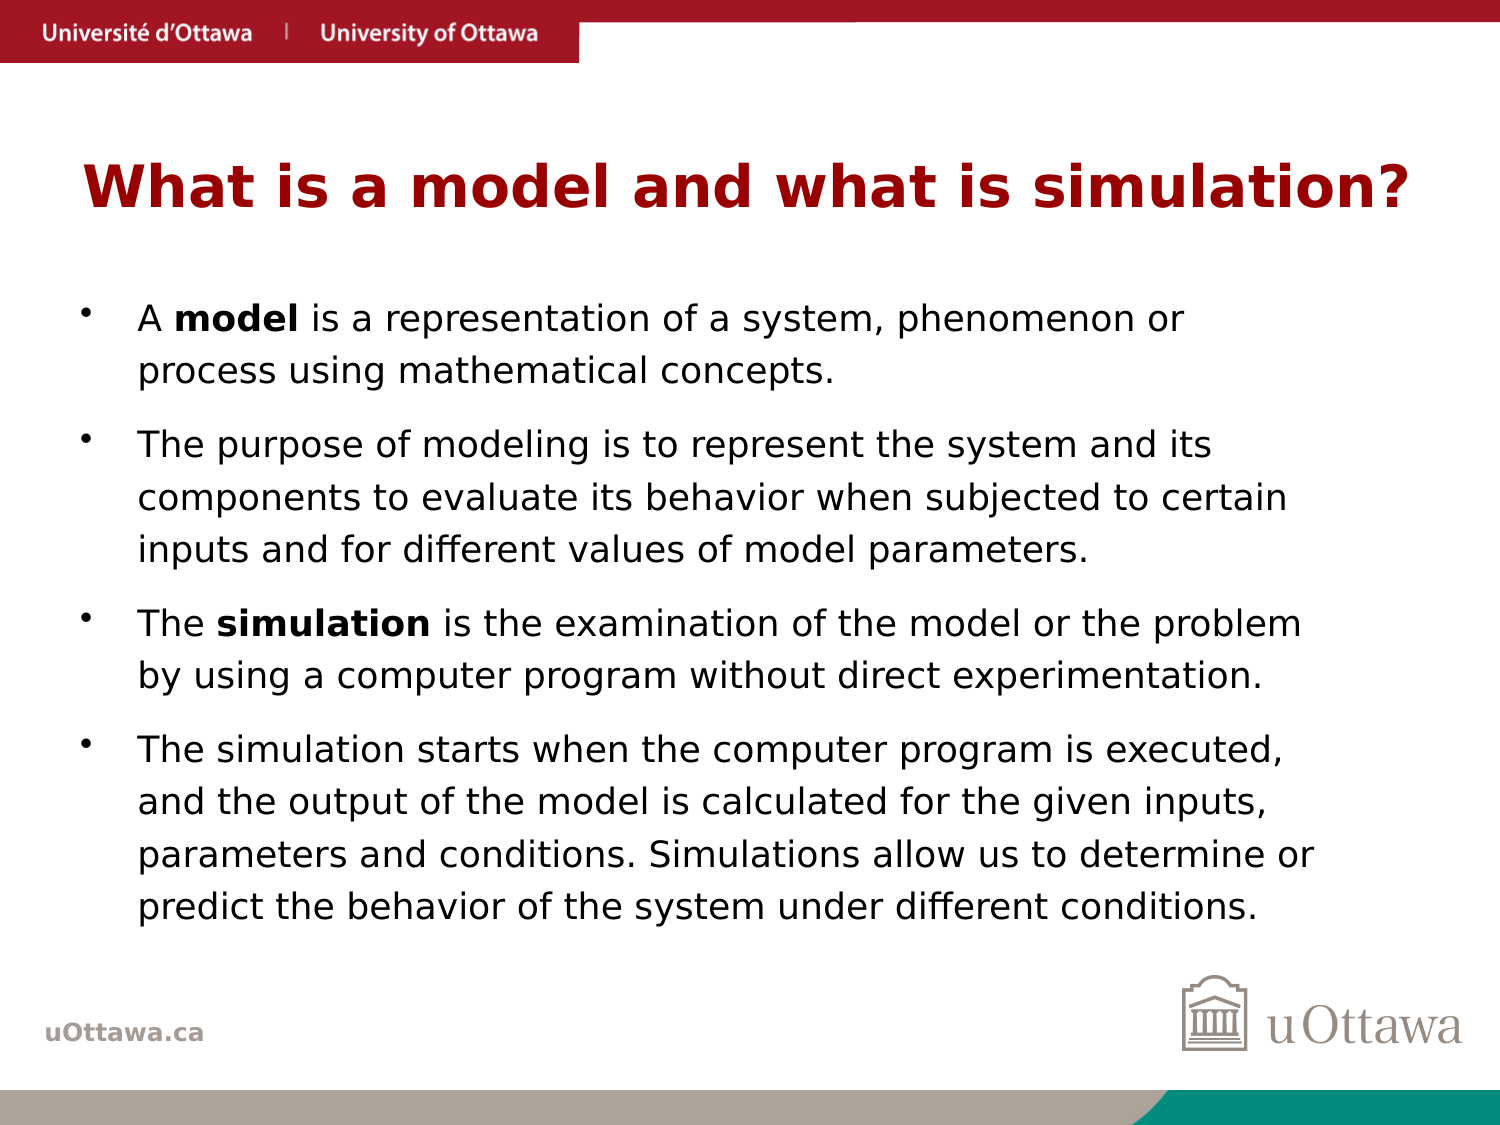

# What is a model and what is simulation?
A model is a representation of a system, phenomenon or process using mathematical concepts.
The purpose of modeling is to represent the system and its components to evaluate its behavior when subjected to certain inputs and for different values of model parameters.
The simulation is the examination of the model or the problem by using a computer program without direct experimentation.
The simulation starts when the computer program is executed, and the output of the model is calculated for the given inputs, parameters and conditions. Simulations allow us to determine or predict the behavior of the system under different conditions.